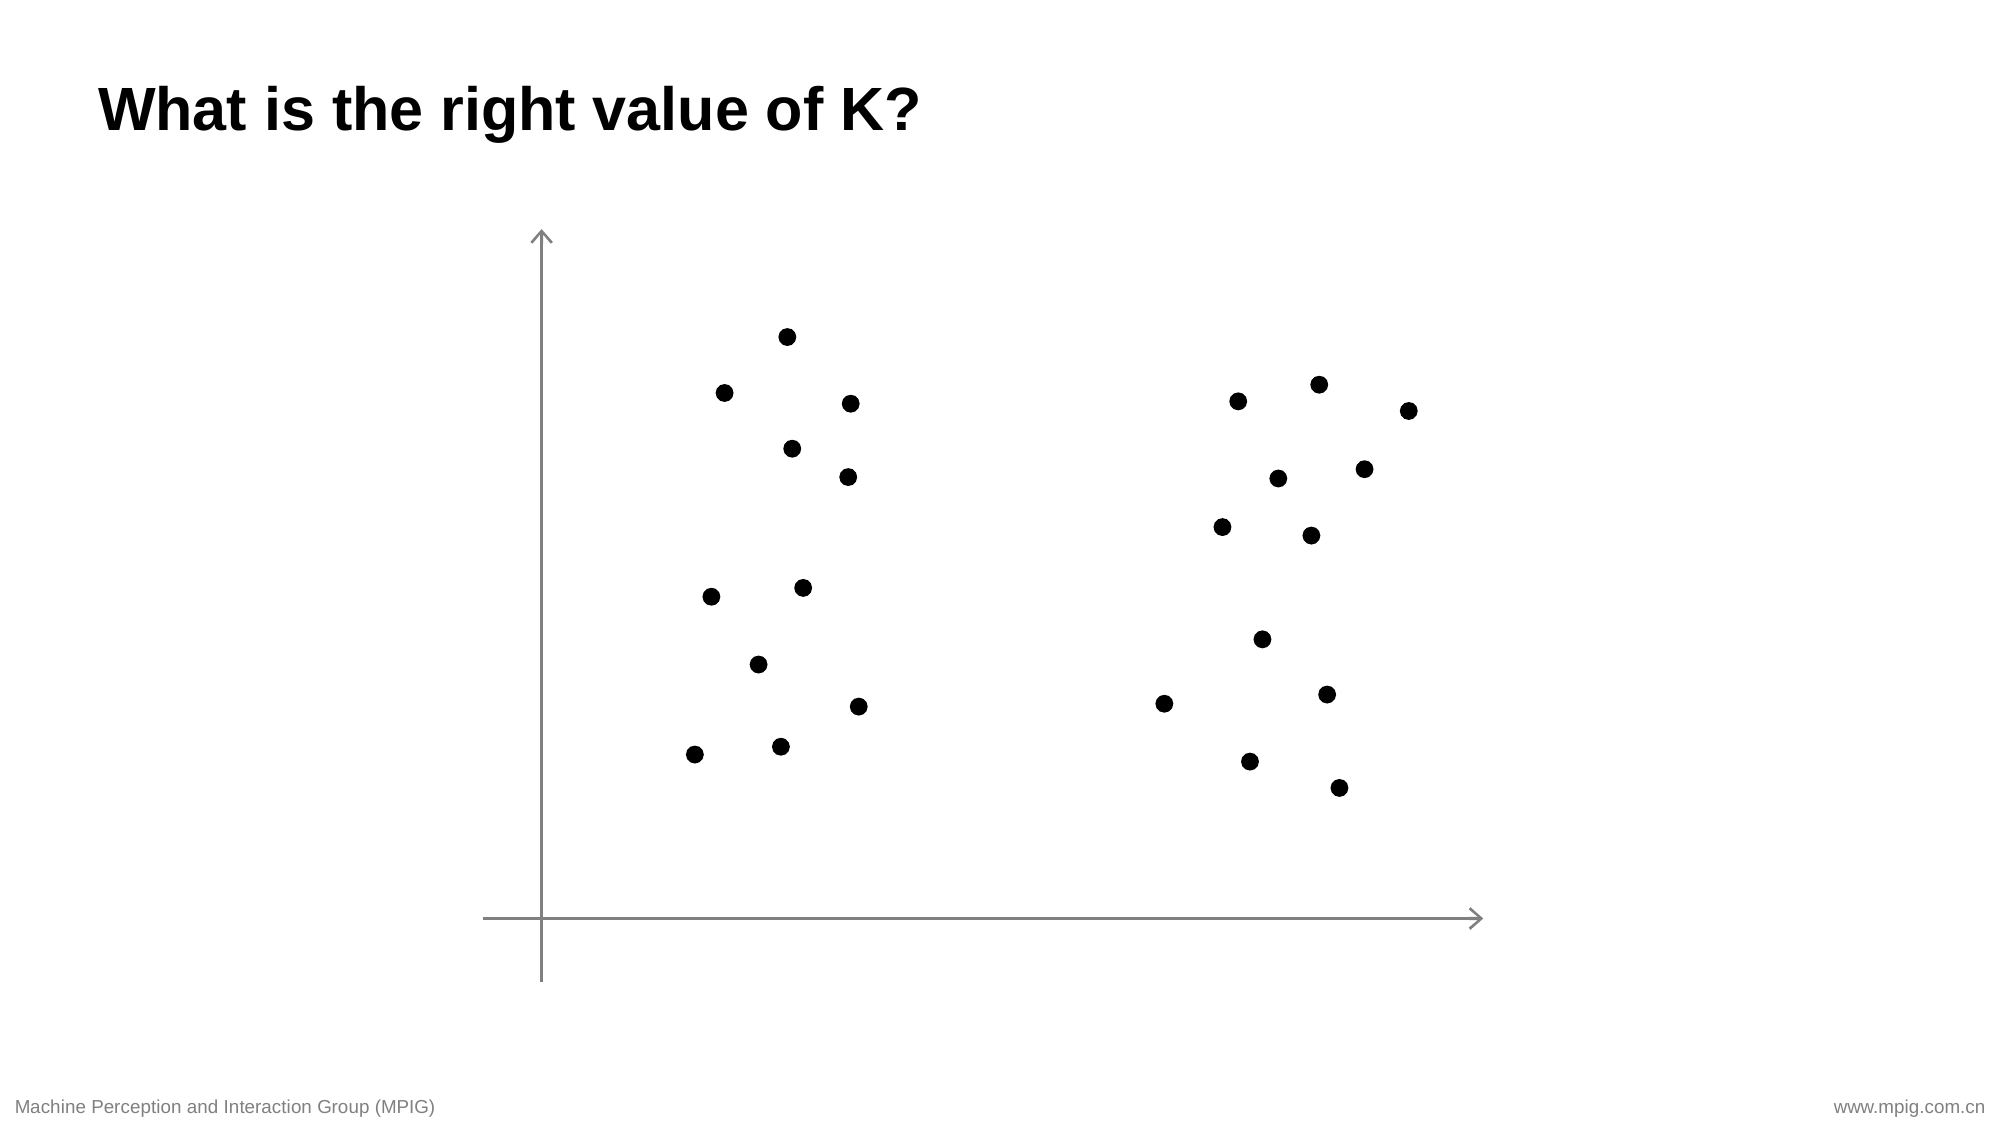

What is the right value of K?